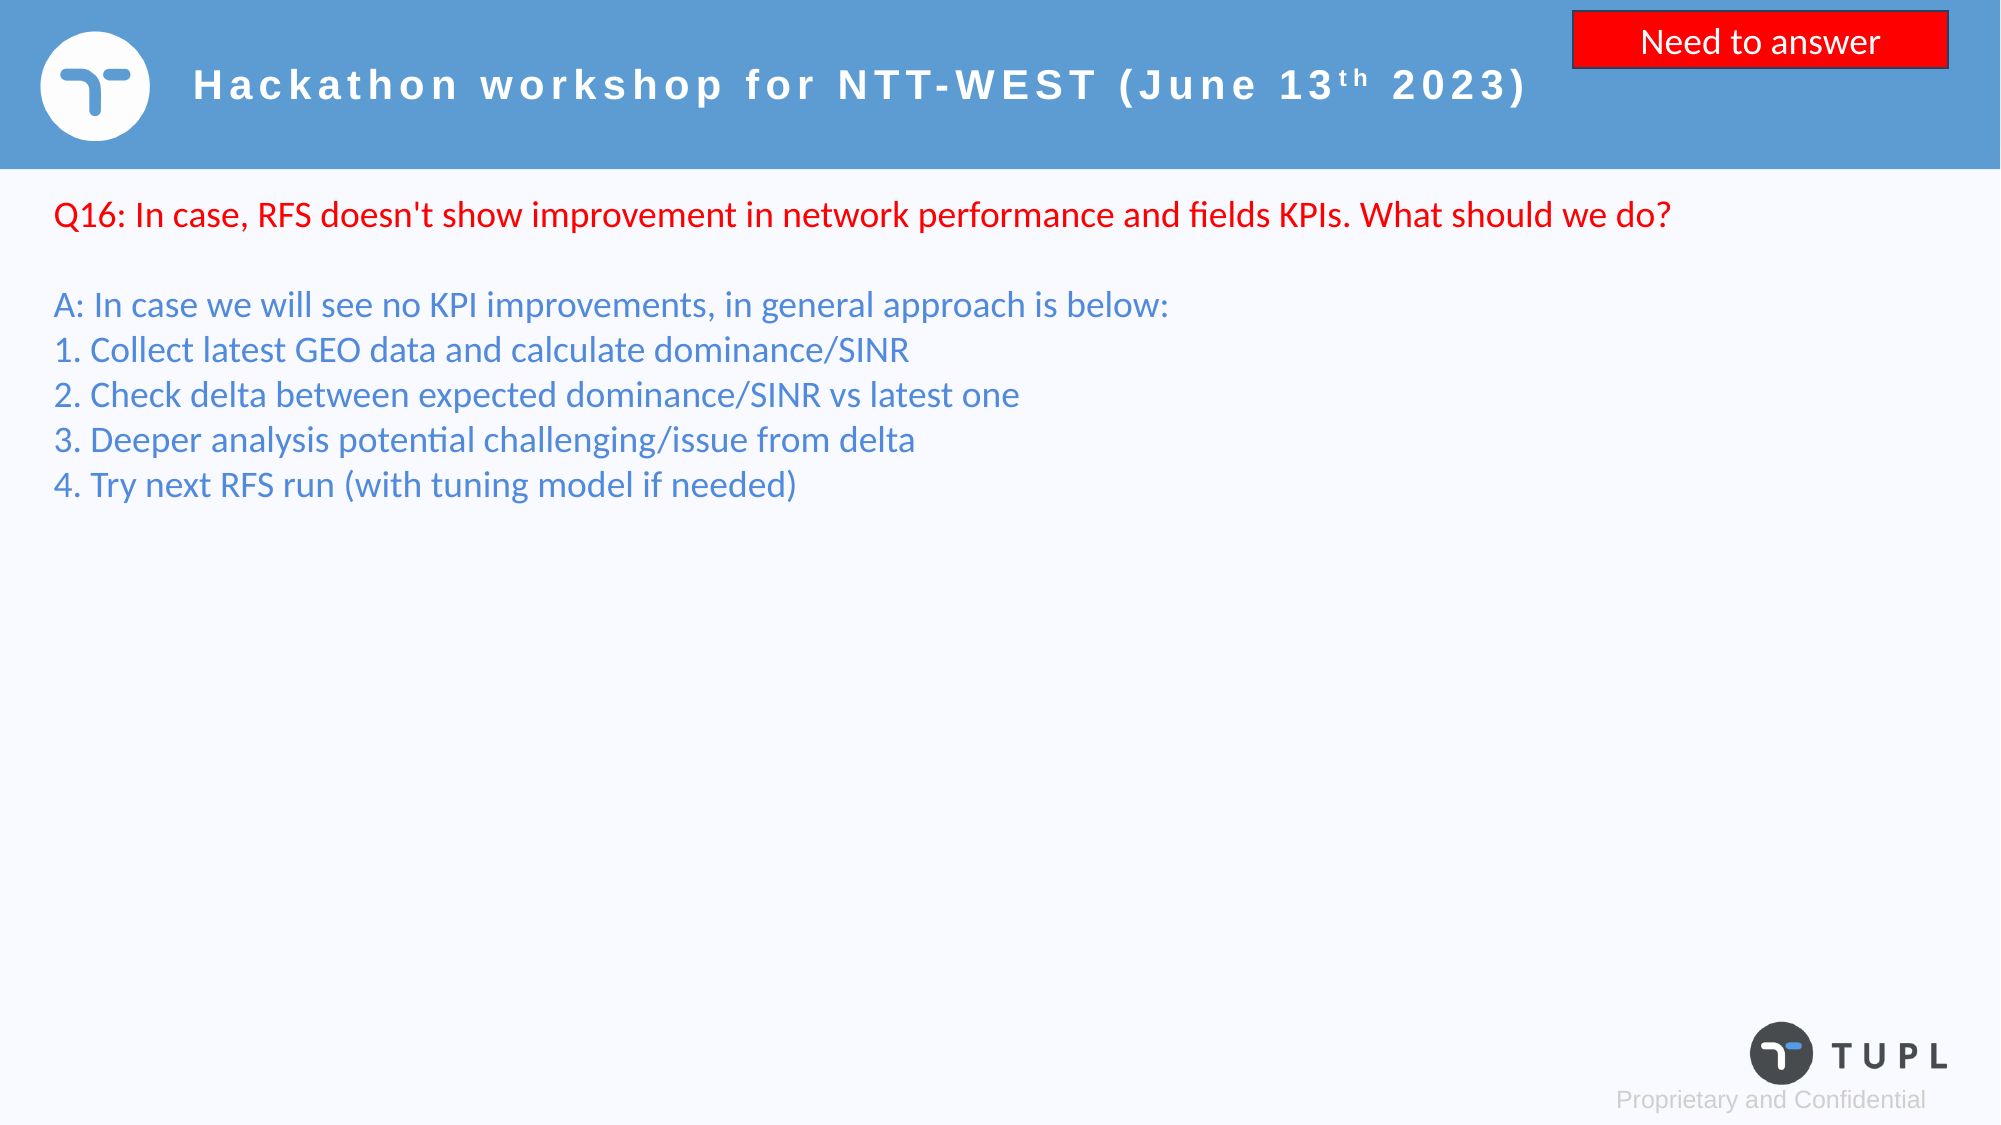

Need to answer
# Hackathon workshop for NTT-WEST (June 13th 2023)
Q16: In case, RFS doesn't show improvement in network performance and fields KPIs. What should we do?

A: In case we will see no KPI improvements, in general approach is below:
1. Collect latest GEO data and calculate dominance/SINR
2. Check delta between expected dominance/SINR vs latest one
3. Deeper analysis potential challenging/issue from delta
4. Try next RFS run (with tuning model if needed)